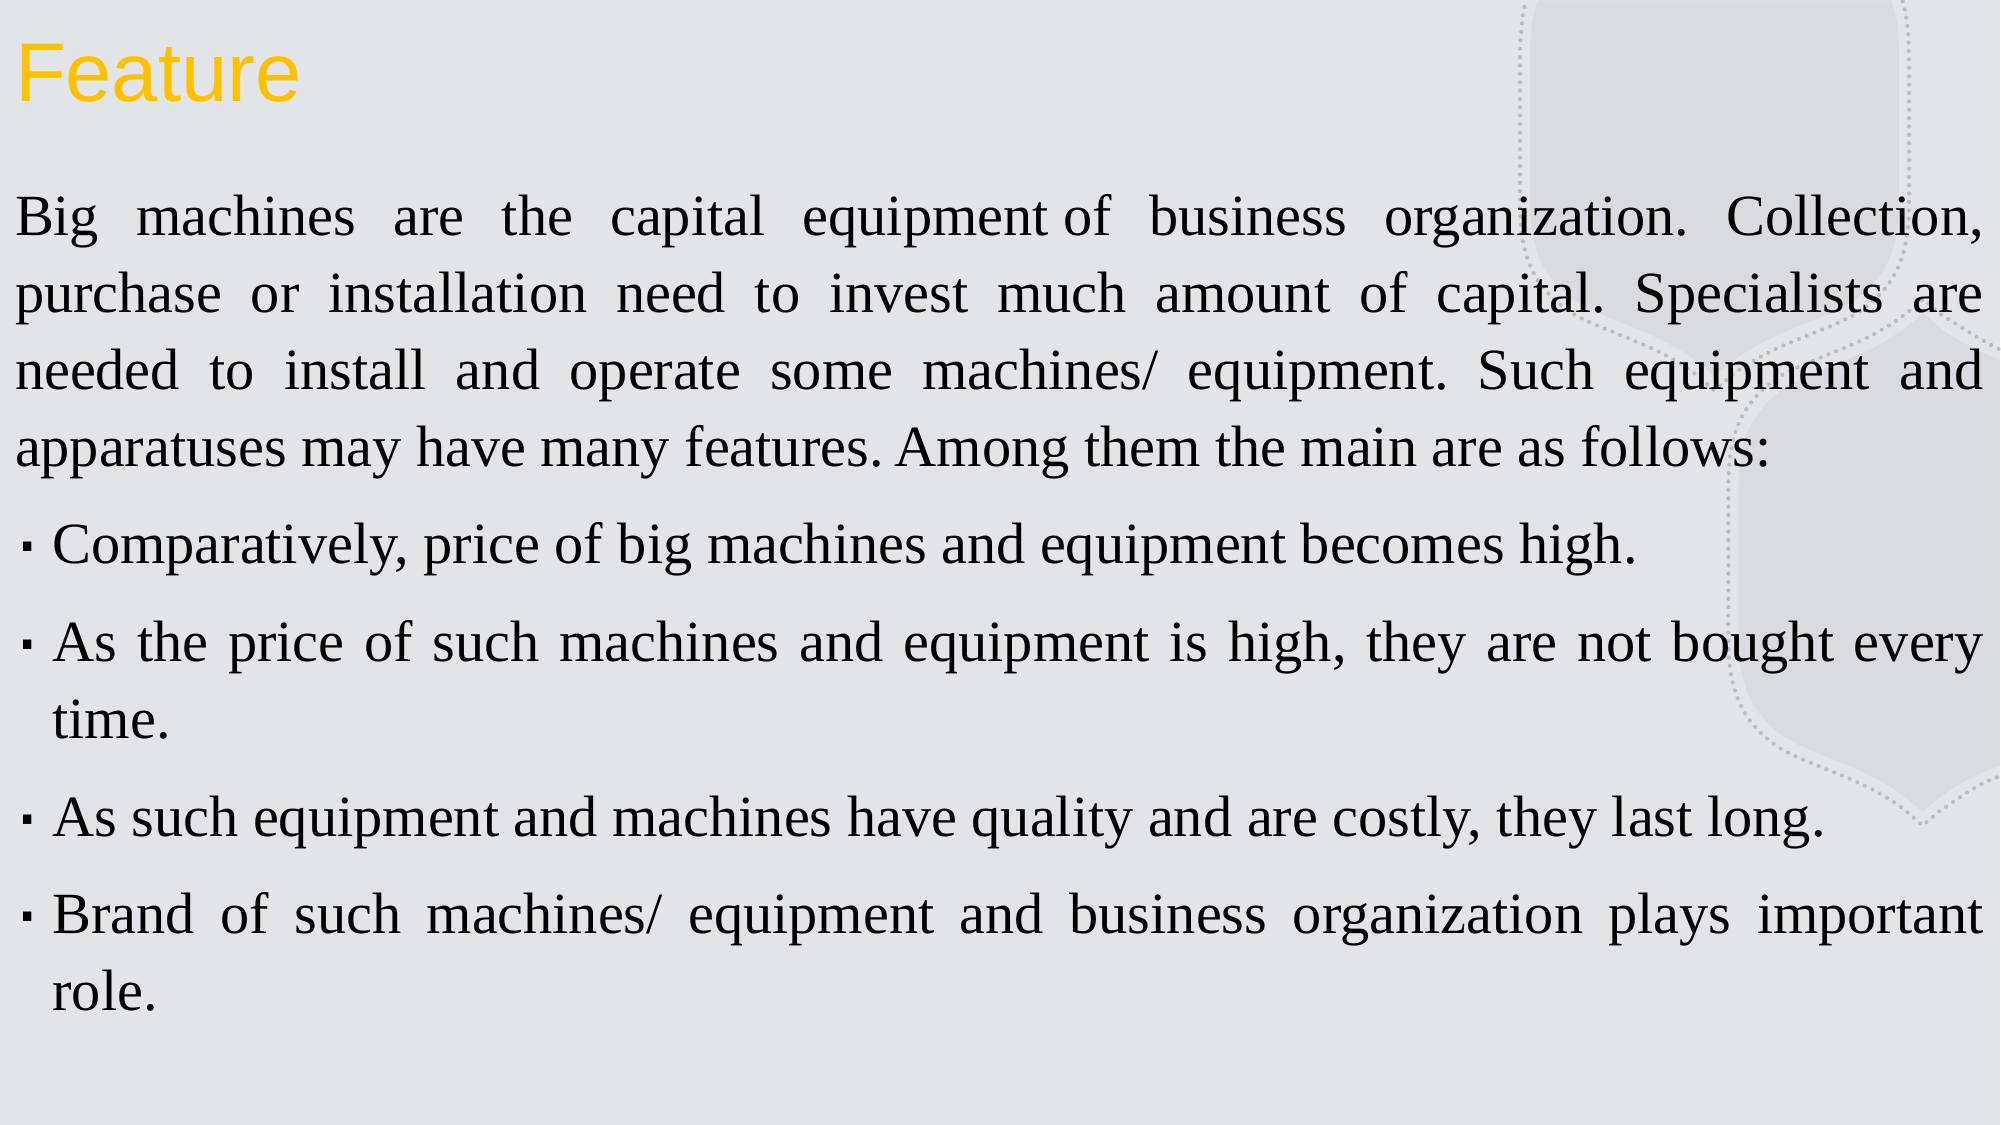

# Feature
Big machines are the capital equipment of business organization. Collection, purchase or installation need to invest much amount of capital. Specialists are needed to install and operate some machines/ equipment. Such equipment and apparatuses may have many features. Among them the main are as follows:
Comparatively, price of big machines and equipment becomes high.
As the price of such machines and equipment is high, they are not bought every time.
As such equipment and machines have quality and are costly, they last long.
Brand of such machines/ equipment and business organization plays important role.